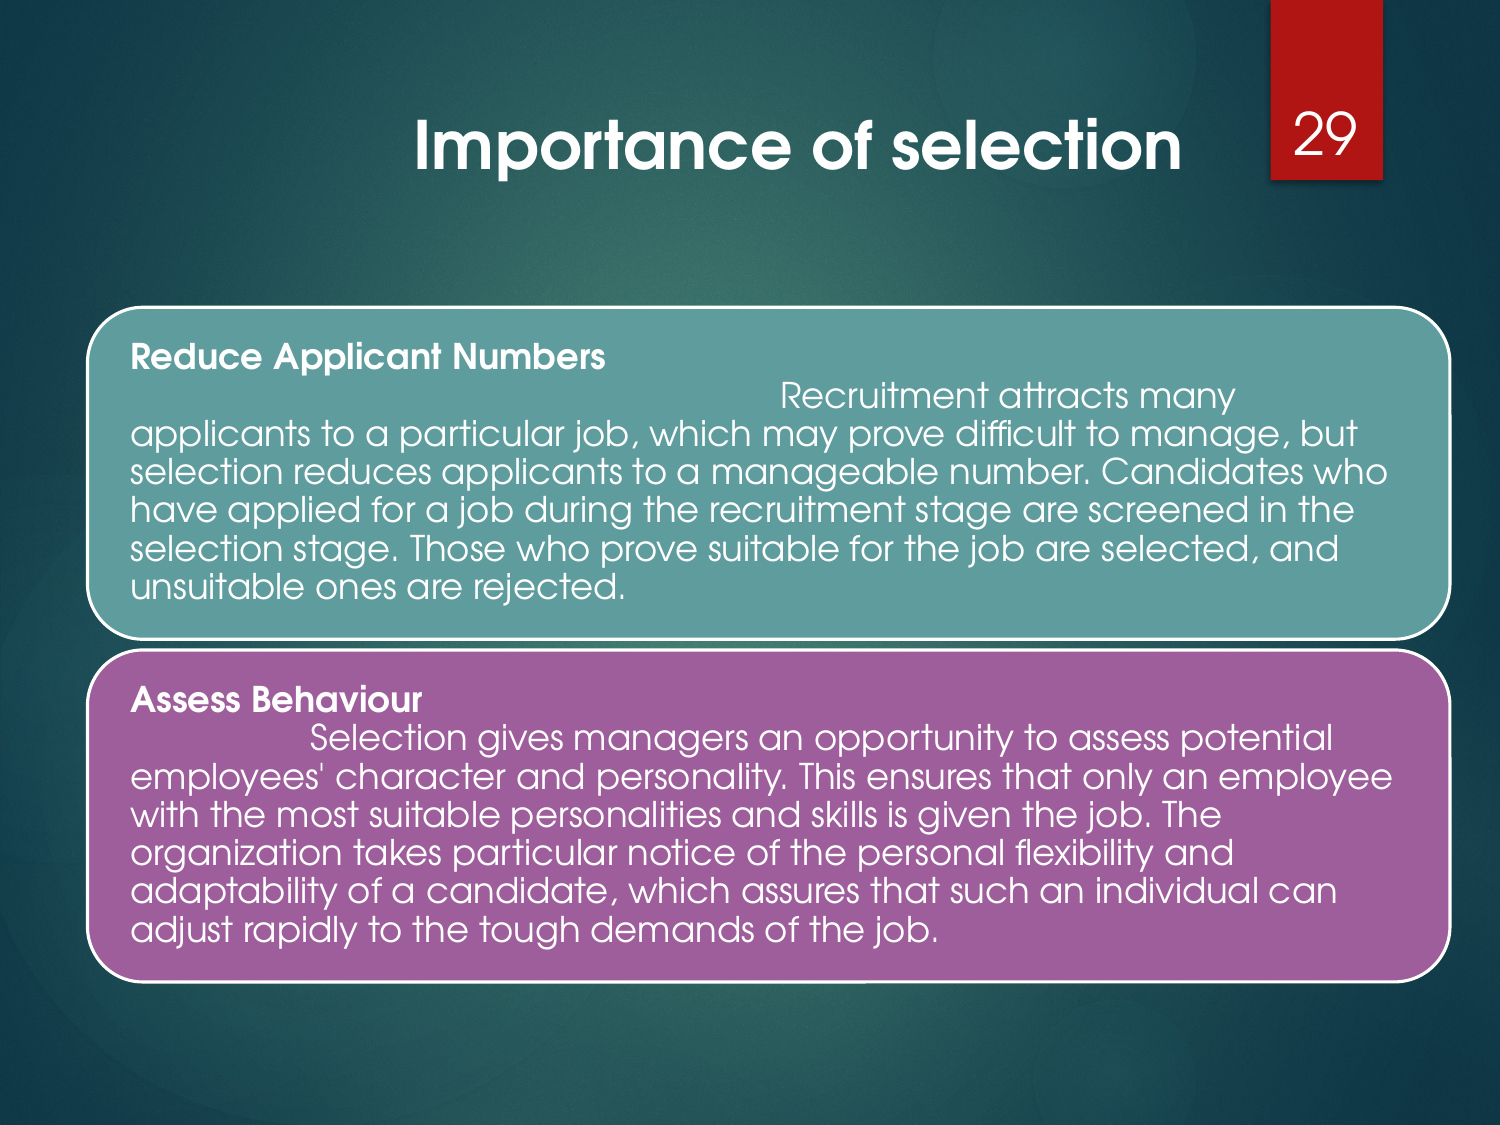

29
Importance of selection
Reduce Applicant Numbers                                                                                                                                                   Recruitment attracts many applicants to a particular job, which may prove difficult to manage, but selection reduces applicants to a manageable number. Candidates who have applied for a job during the recruitment stage are screened in the selection stage. Those who prove suitable for the job are selected, and unsuitable ones are rejected.
Assess Behaviour                                                                                                                      Selection gives managers an opportunity to assess potential employees' character and personality. This ensures that only an employee with the most suitable personalities and skills is given the job. The organization takes particular notice of the personal flexibility and adaptability of a candidate, which assures that such an individual can adjust rapidly to the tough demands of the job.